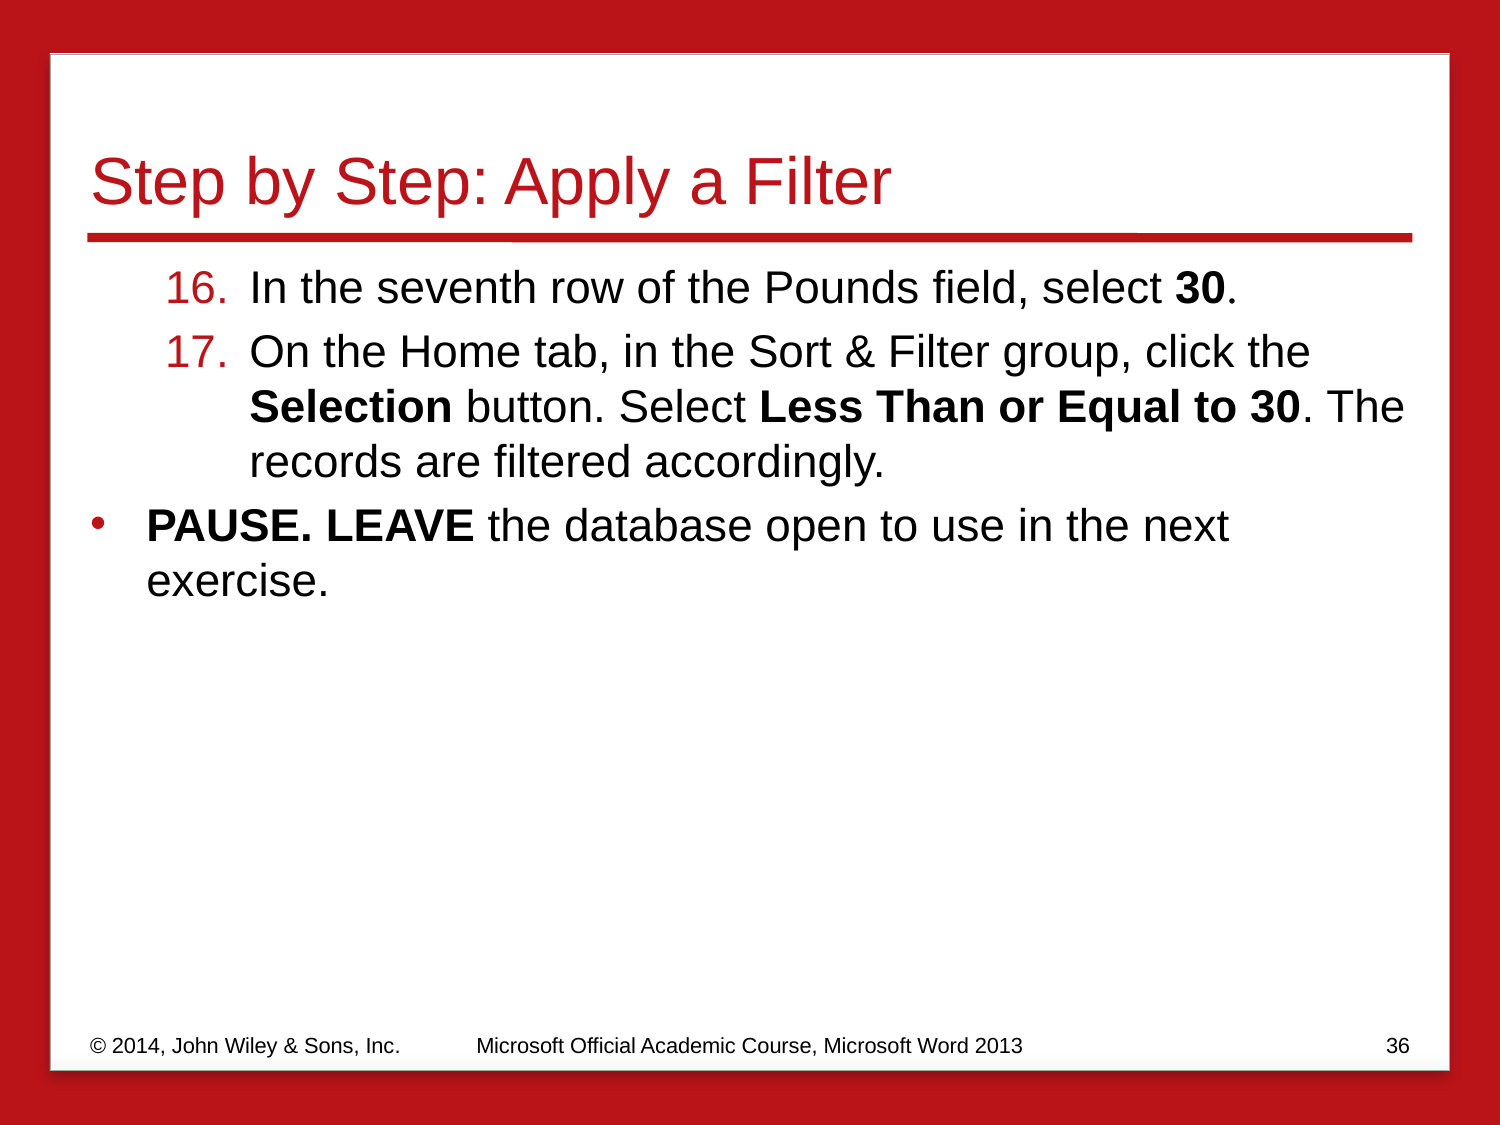

# Step by Step: Apply a Filter
In the seventh row of the Pounds field, select 30.
On the Home tab, in the Sort & Filter group, click the Selection button. Select Less Than or Equal to 30. The records are filtered accordingly.
PAUSE. LEAVE the database open to use in the next exercise.
© 2014, John Wiley & Sons, Inc.
Microsoft Official Academic Course, Microsoft Word 2013
36